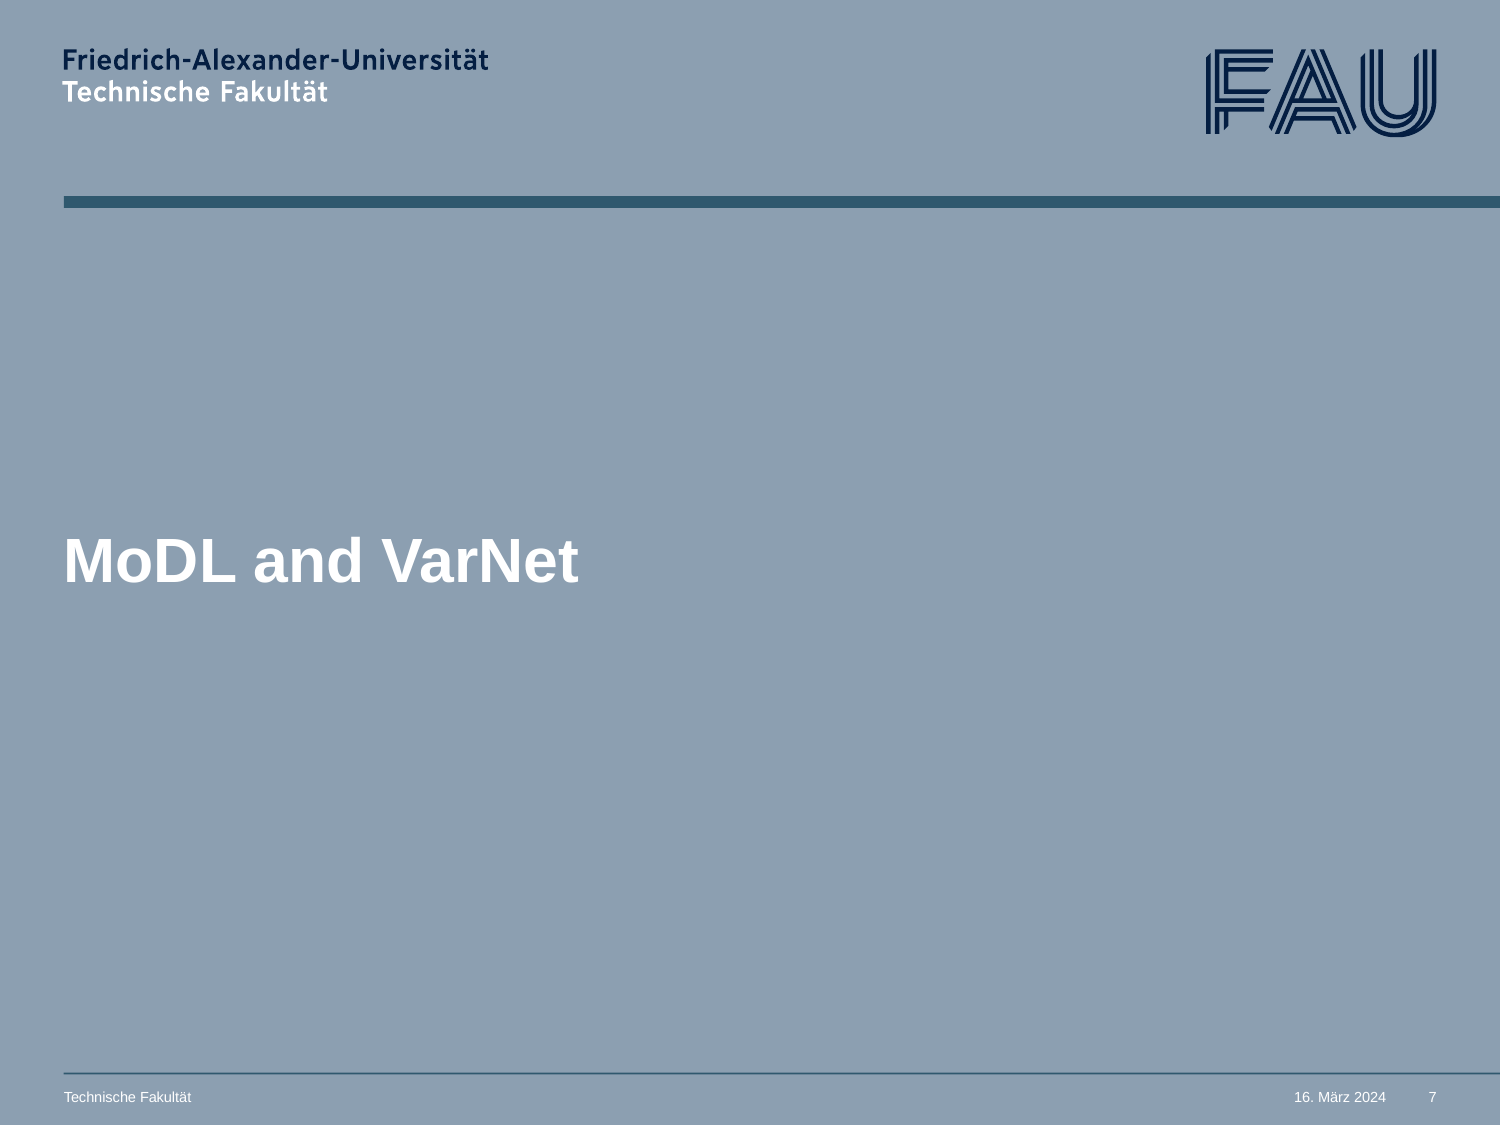

# MoDL and VarNet
Technische Fakultät
16. März 2024
7